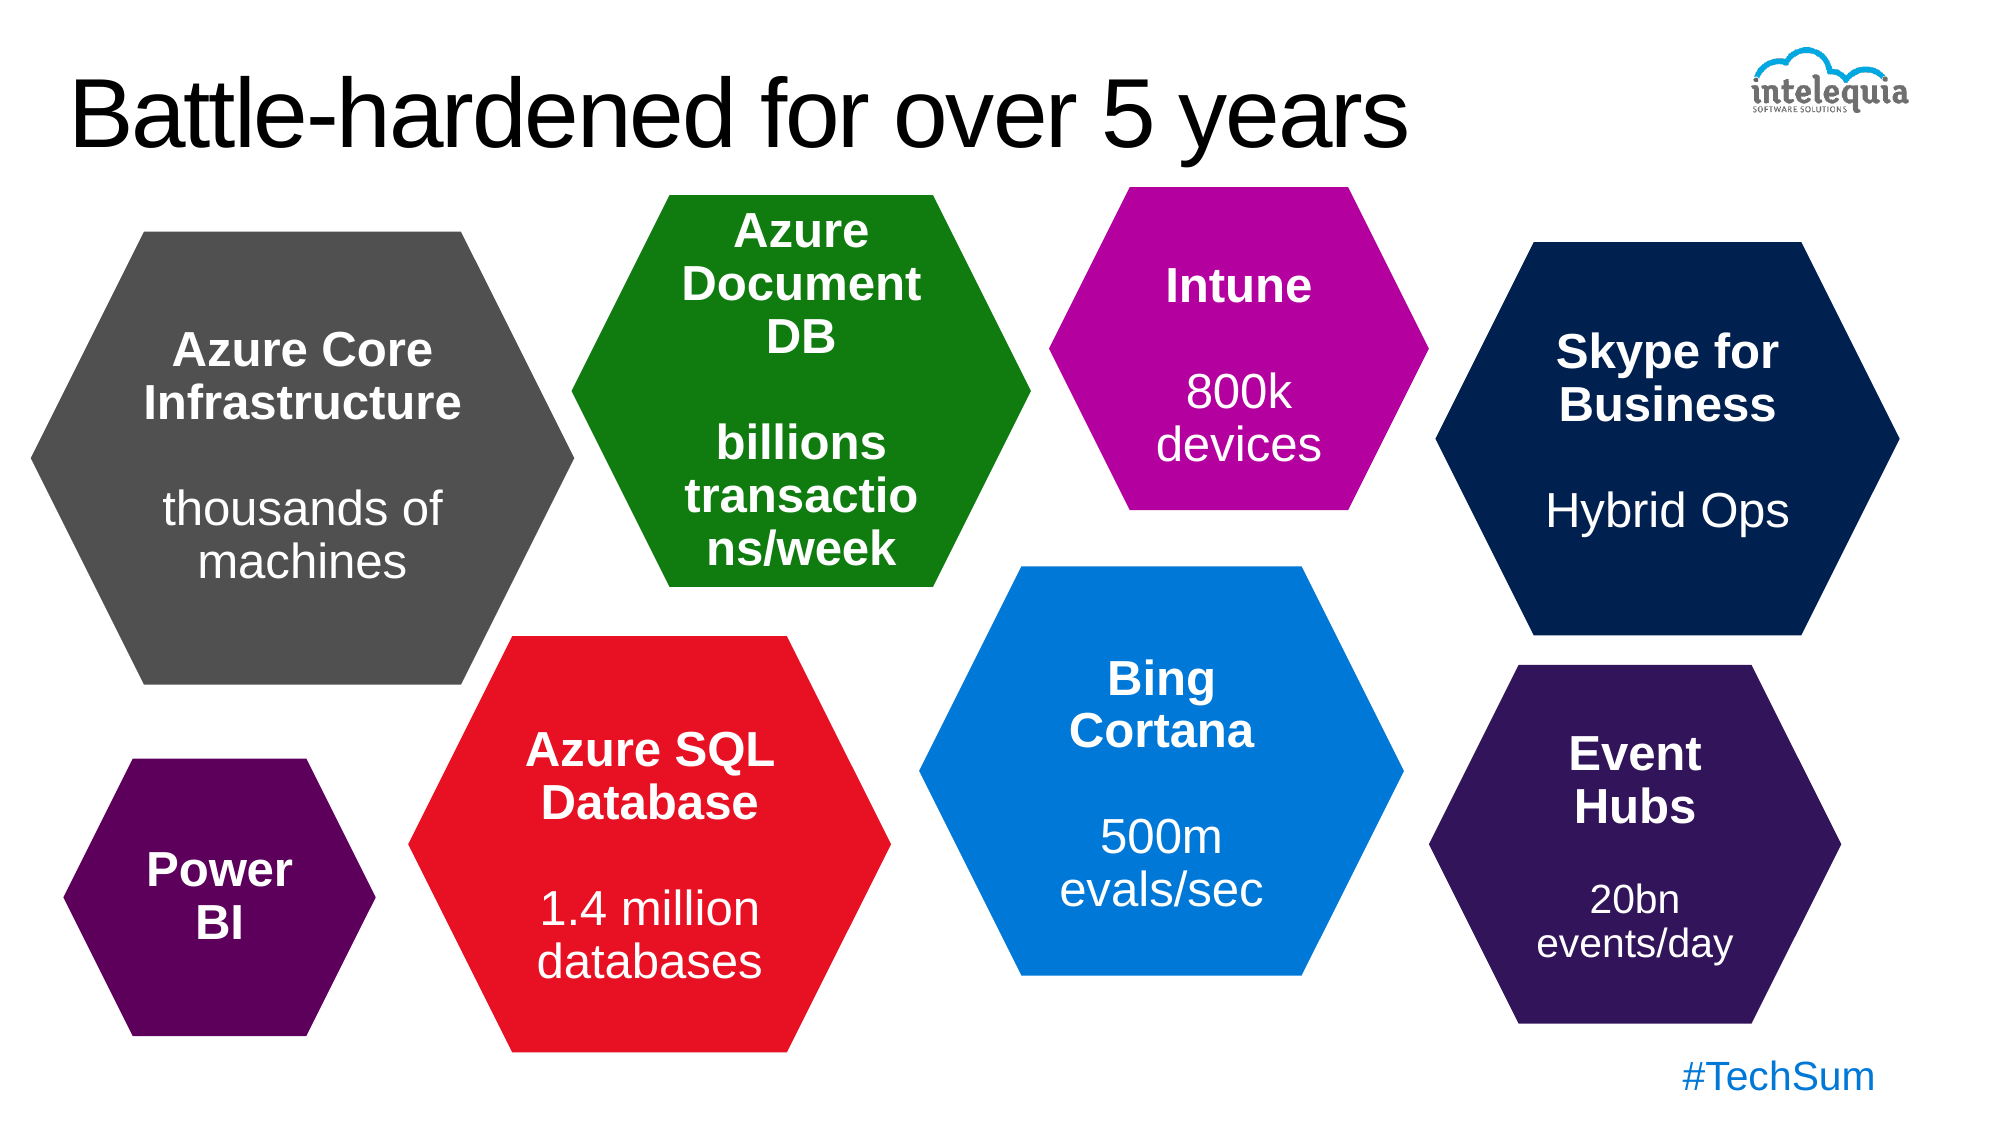

# Battle-hardened for over 5 years
Intune

800k devices
Azure Document DB

billions transactions/week
Azure Core Infrastructure

thousands of machines
Skype for Business

Hybrid Ops
Bing Cortana

500m evals/sec
Azure SQL Database

1.4 million databases

Event Hubs

20bn events/day

Power BI